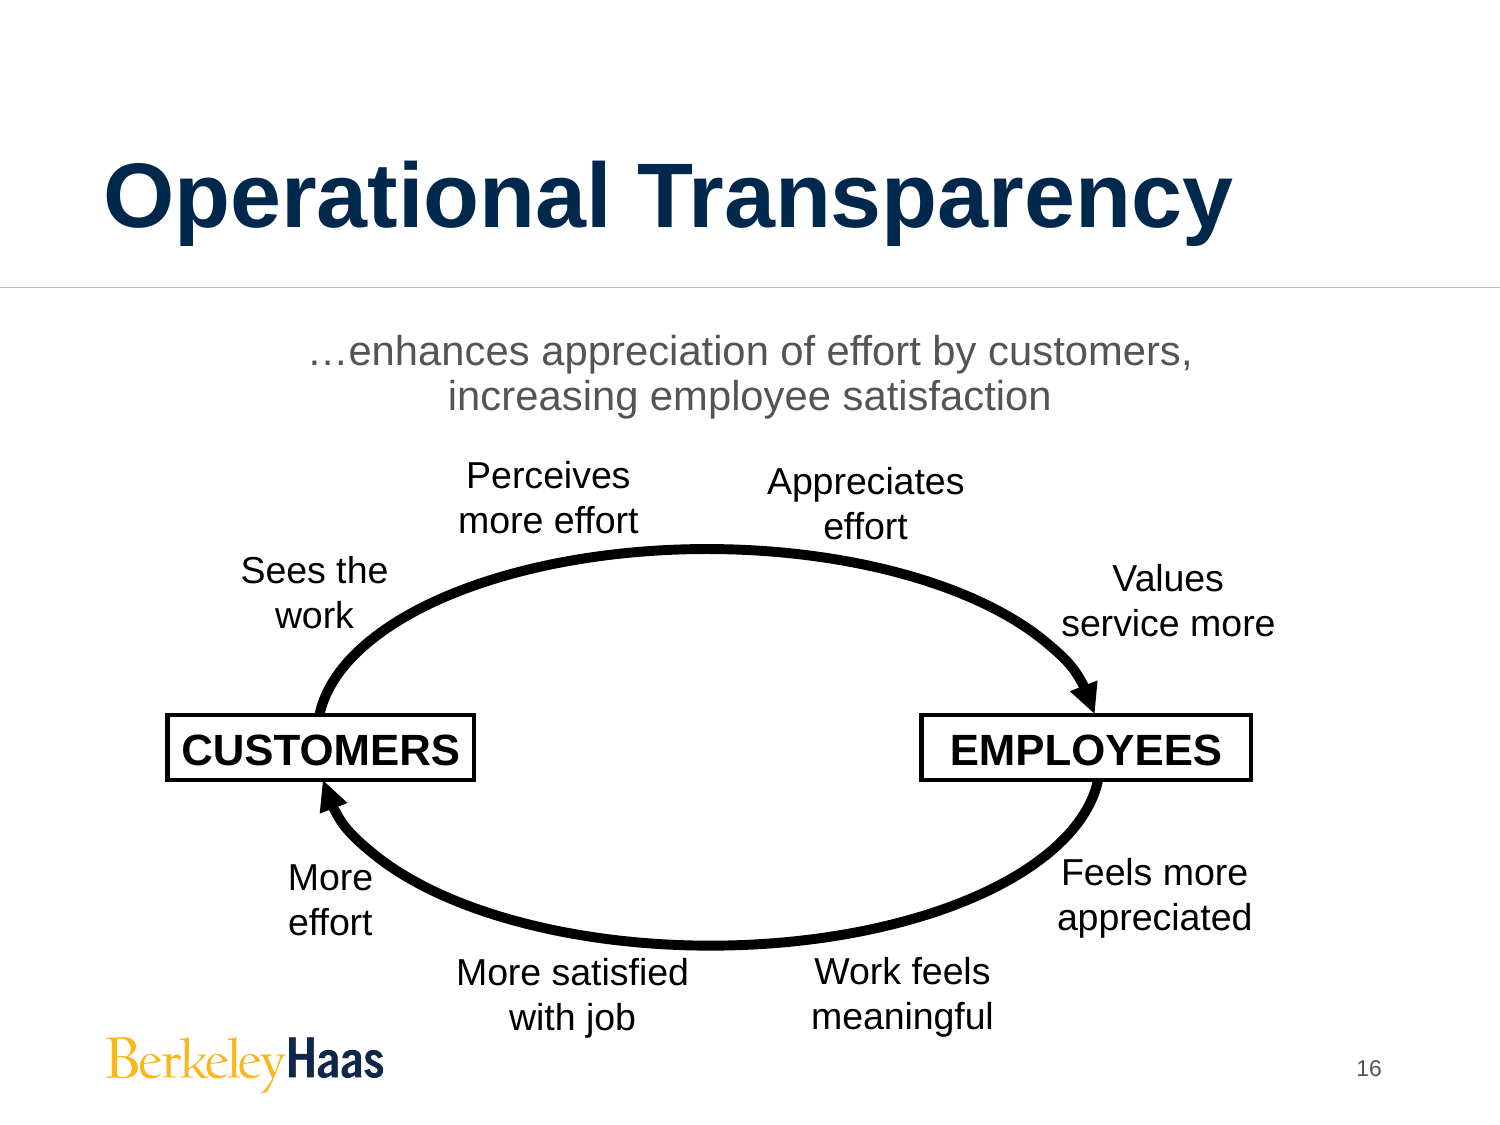

# Operational Transparency
…enhances appreciation of effort by customers,
increasing employee satisfaction
Perceives more effort
Appreciates effort
Sees the work
Values service more

CUSTOMERS
EMPLOYEES
Feels more appreciated
More effort
More satisfied with job
Work feels meaningful
16